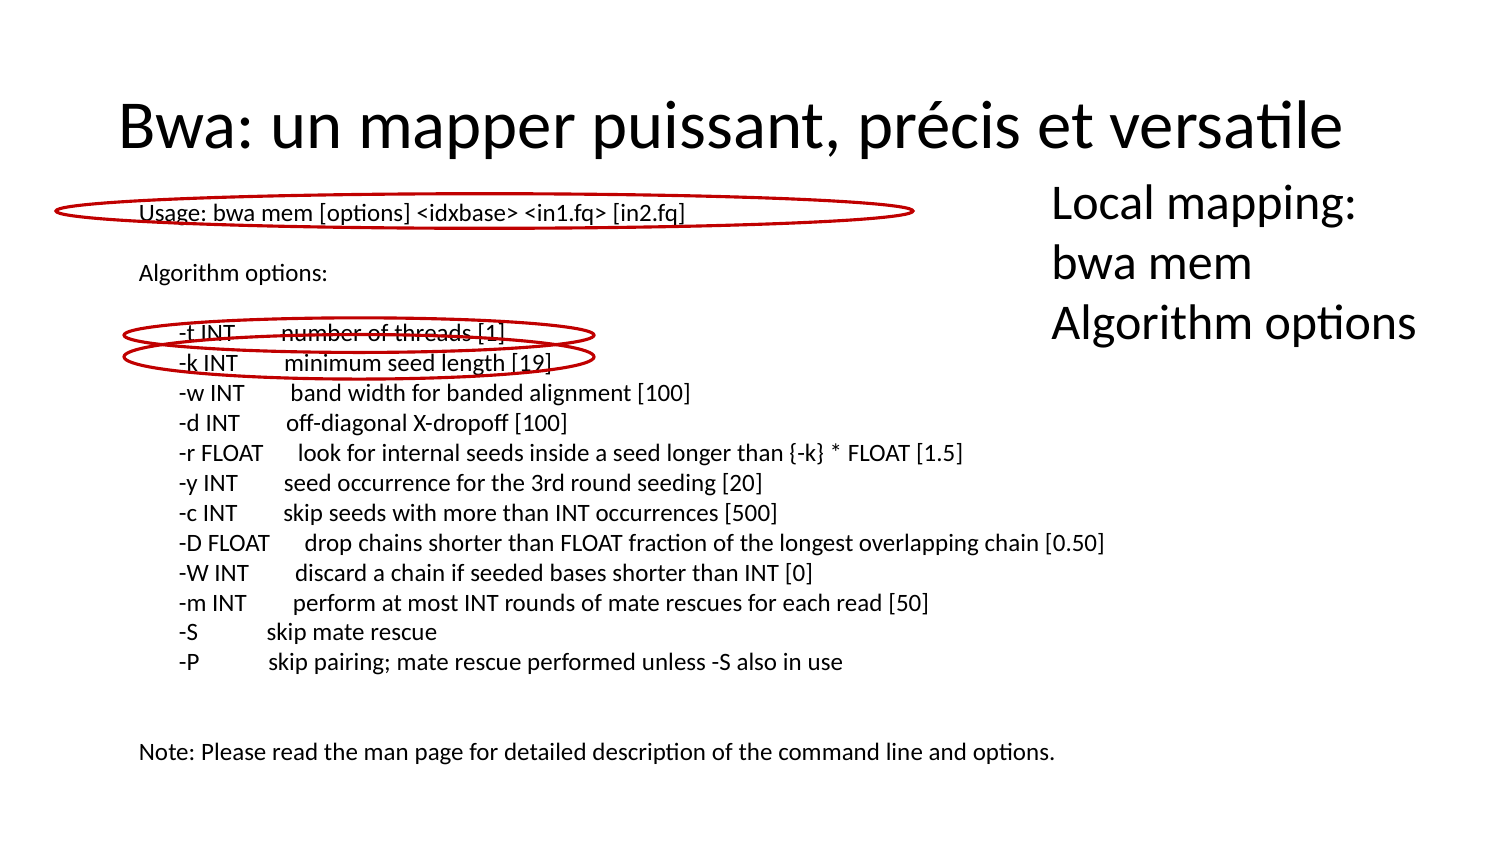

# Bwa: un mapper puissant, précis et versatile
Local mapping:
bwa mem
Algorithm options
Usage: bwa mem [options] <idxbase> <in1.fq> [in2.fq]

Algorithm options:

       -t INT        number of threads [1]
       -k INT        minimum seed length [19]
       -w INT        band width for banded alignment [100]
       -d INT        off-diagonal X-dropoff [100]
       -r FLOAT      look for internal seeds inside a seed longer than {-k} * FLOAT [1.5]
       -y INT        seed occurrence for the 3rd round seeding [20]
       -c INT        skip seeds with more than INT occurrences [500]
       -D FLOAT      drop chains shorter than FLOAT fraction of the longest overlapping chain [0.50]
       -W INT        discard a chain if seeded bases shorter than INT [0]
       -m INT        perform at most INT rounds of mate rescues for each read [50]
       -S            skip mate rescue
       -P            skip pairing; mate rescue performed unless -S also in use

Note: Please read the man page for detailed description of the command line and options.